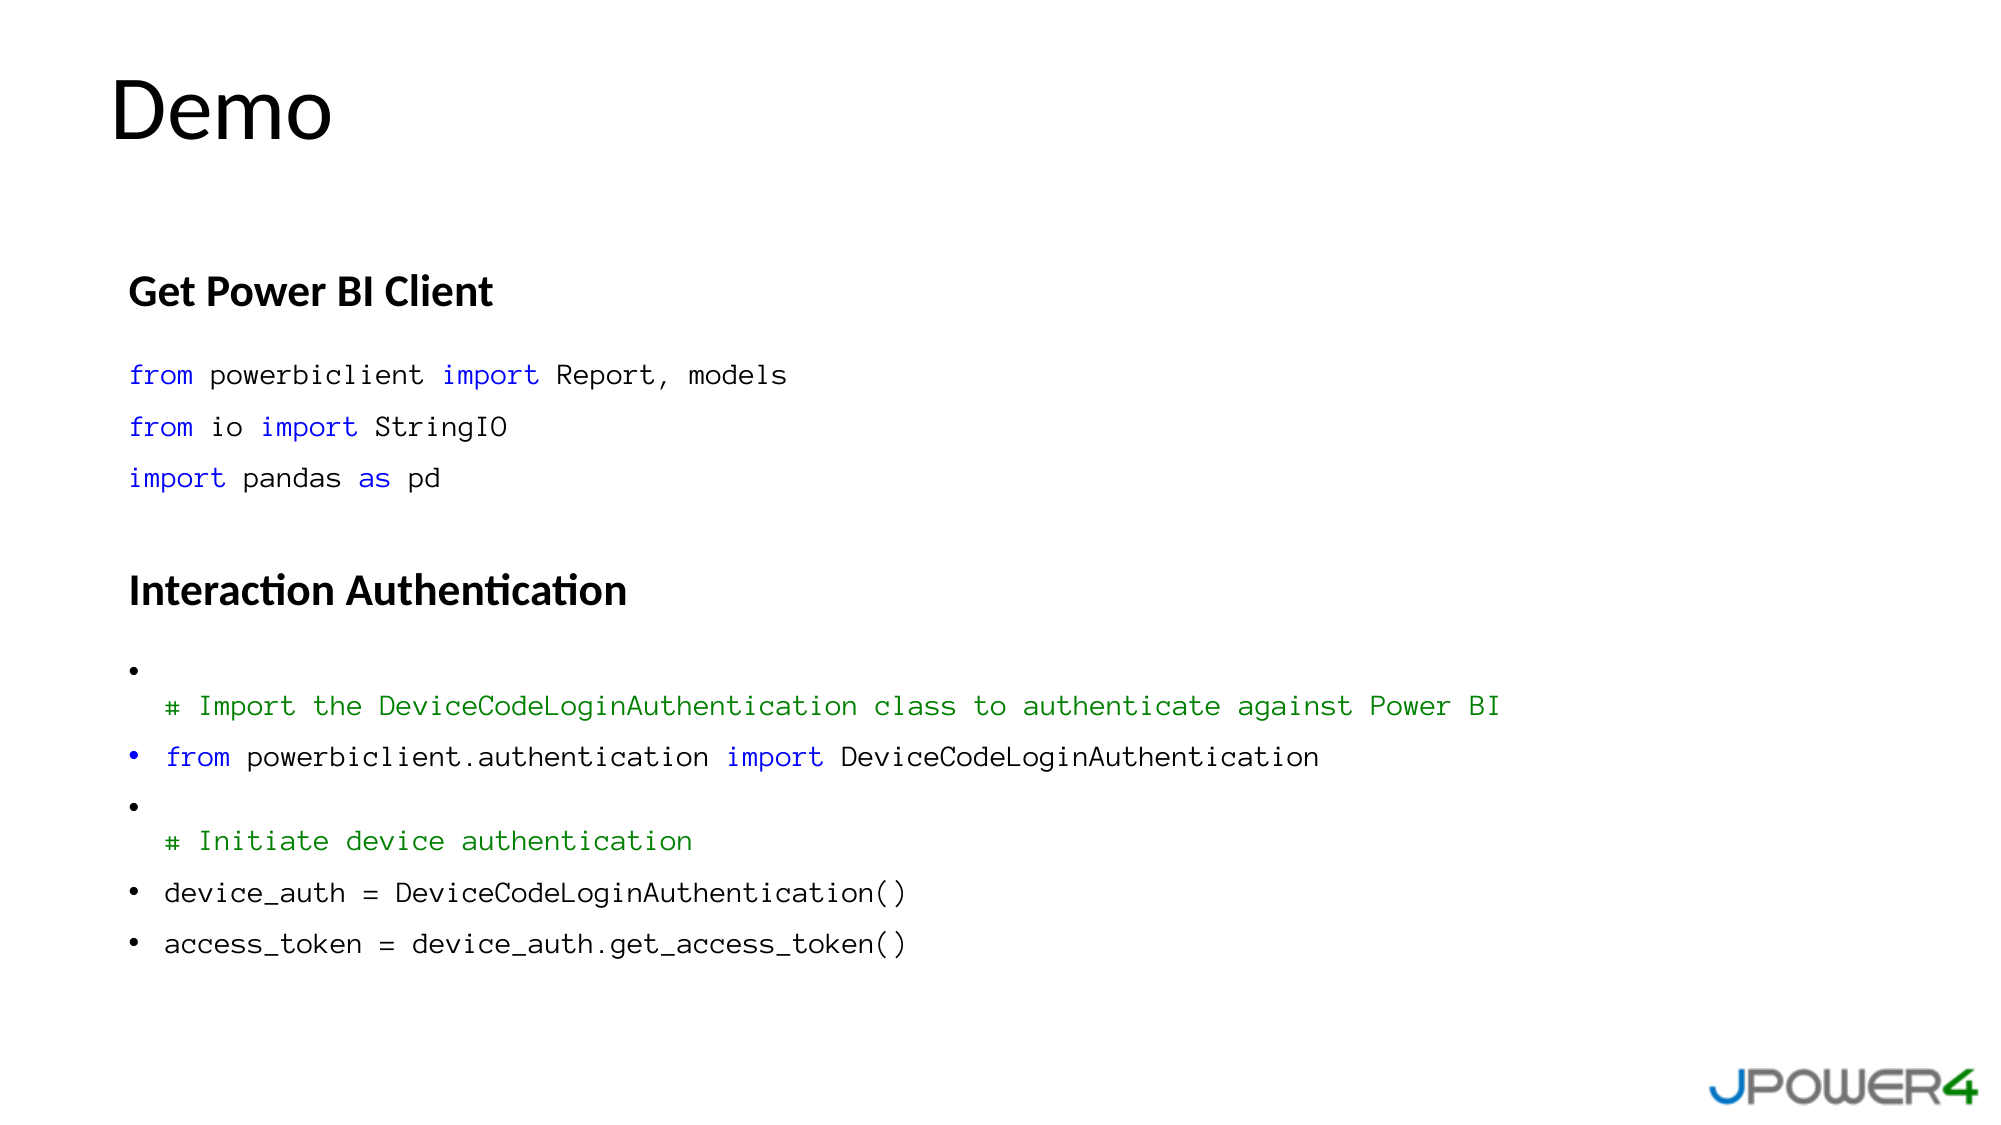

# Demo
Get Power BI Client
from powerbiclient import Report, models
from io import StringIO
import pandas as pd

Interaction Authentication
# Import the DeviceCodeLoginAuthentication class to authenticate against Power BI
from powerbiclient.authentication import DeviceCodeLoginAuthentication
# Initiate device authentication
device_auth = DeviceCodeLoginAuthentication()
access_token = device_auth.get_access_token()